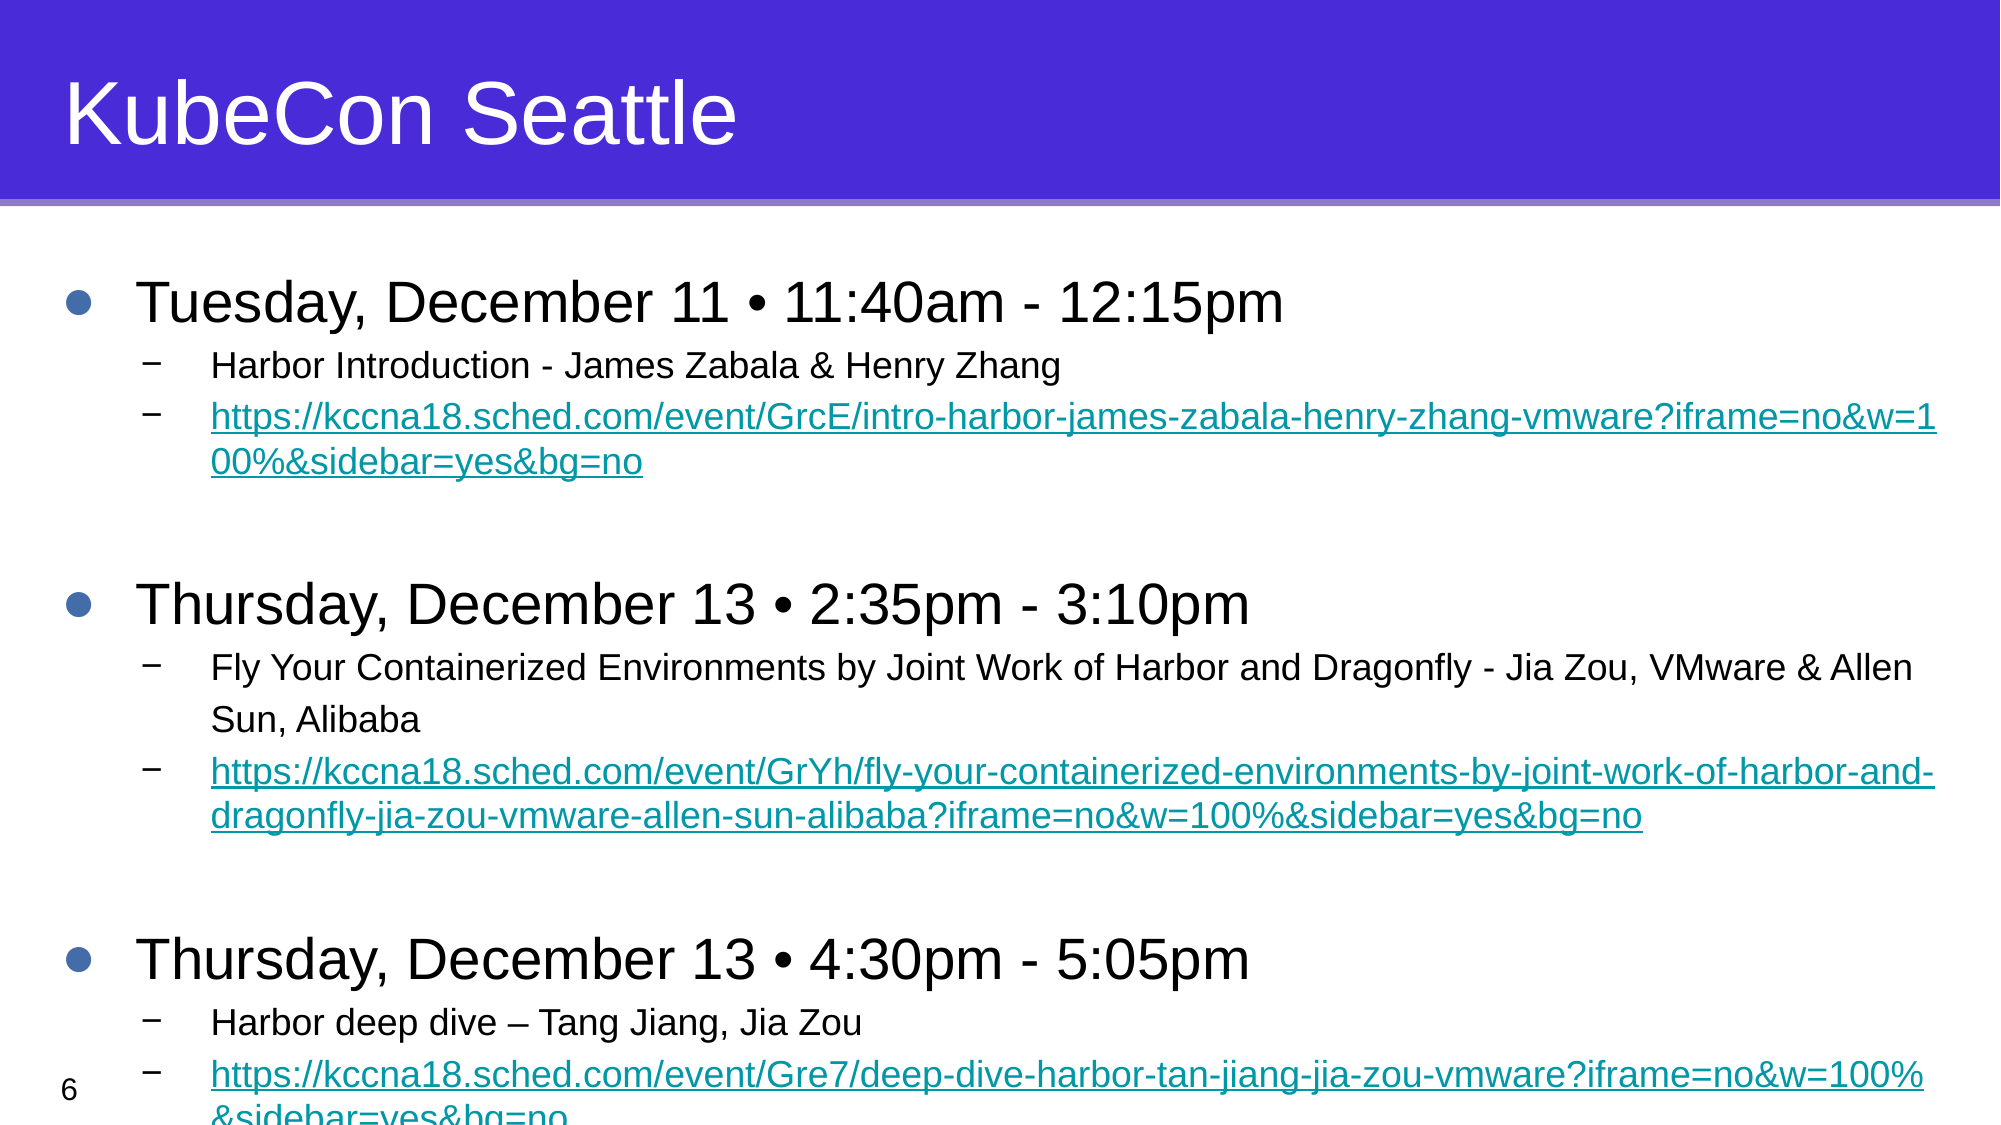

# KubeCon Seattle
Tuesday, December 11 • 11:40am - 12:15pm
Harbor Introduction - James Zabala & Henry Zhang
https://kccna18.sched.com/event/GrcE/intro-harbor-james-zabala-henry-zhang-vmware?iframe=no&w=100%&sidebar=yes&bg=no

Thursday, December 13 • 2:35pm - 3:10pm
Fly Your Containerized Environments by Joint Work of Harbor and Dragonfly - Jia Zou, VMware & Allen Sun, Alibaba
https://kccna18.sched.com/event/GrYh/fly-your-containerized-environments-by-joint-work-of-harbor-and-dragonfly-jia-zou-vmware-allen-sun-alibaba?iframe=no&w=100%&sidebar=yes&bg=no

Thursday, December 13 • 4:30pm - 5:05pm
Harbor deep dive – Tang Jiang, Jia Zou
https://kccna18.sched.com/event/Gre7/deep-dive-harbor-tan-jiang-jia-zou-vmware?iframe=no&w=100%&sidebar=yes&bg=no

6